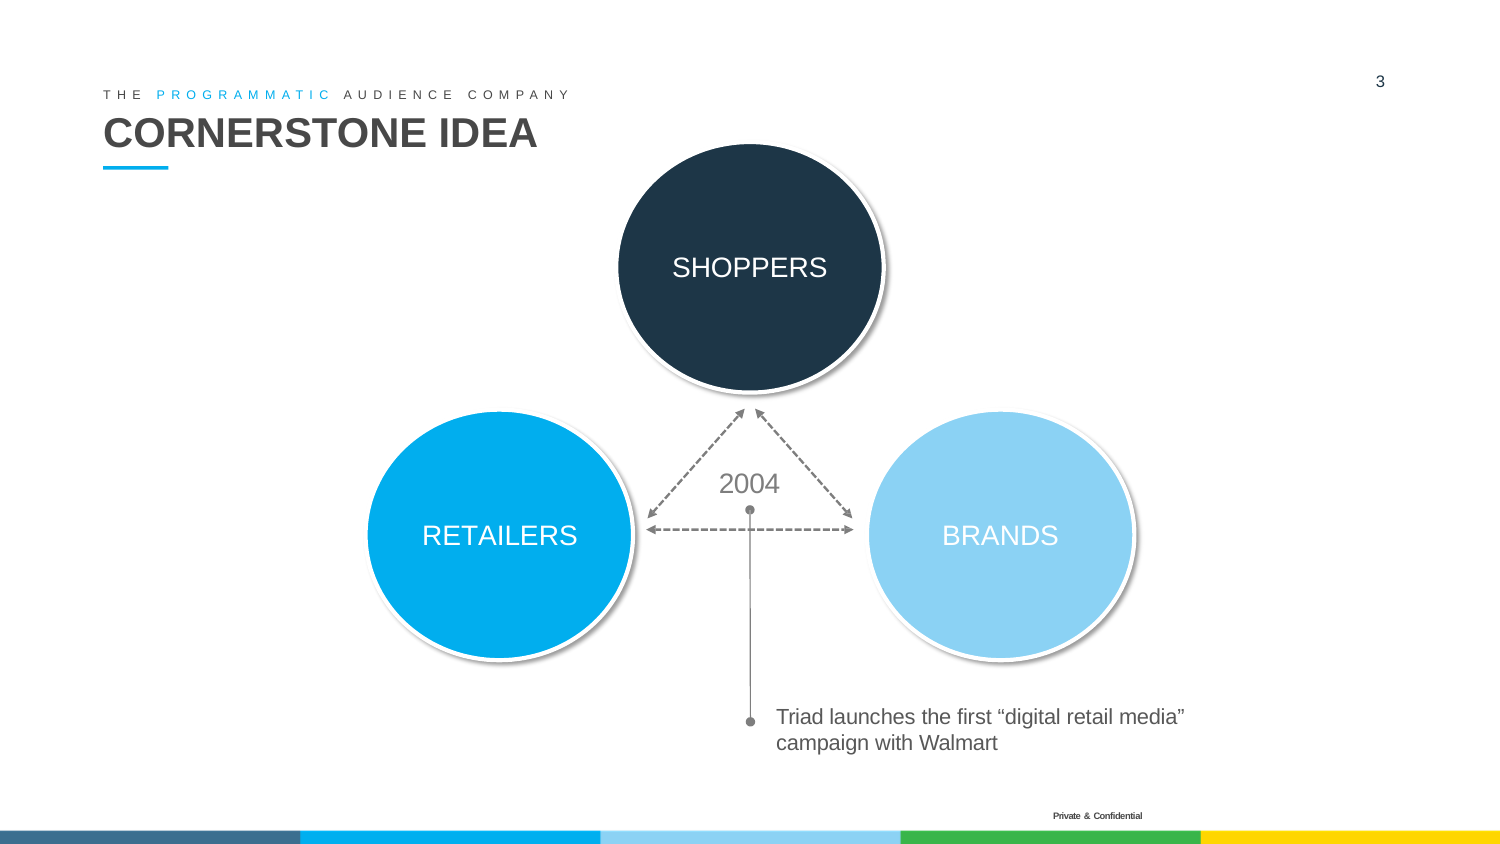

3
THE PROGRAMMATIC AUDIENCE COMPANY
# CORNERSTONE IDEA

SHOPPERS

2004

RETAILERS
BRANDS

Triad launches the first “digital retail media”  campaign with Walmart
Private & Confidential